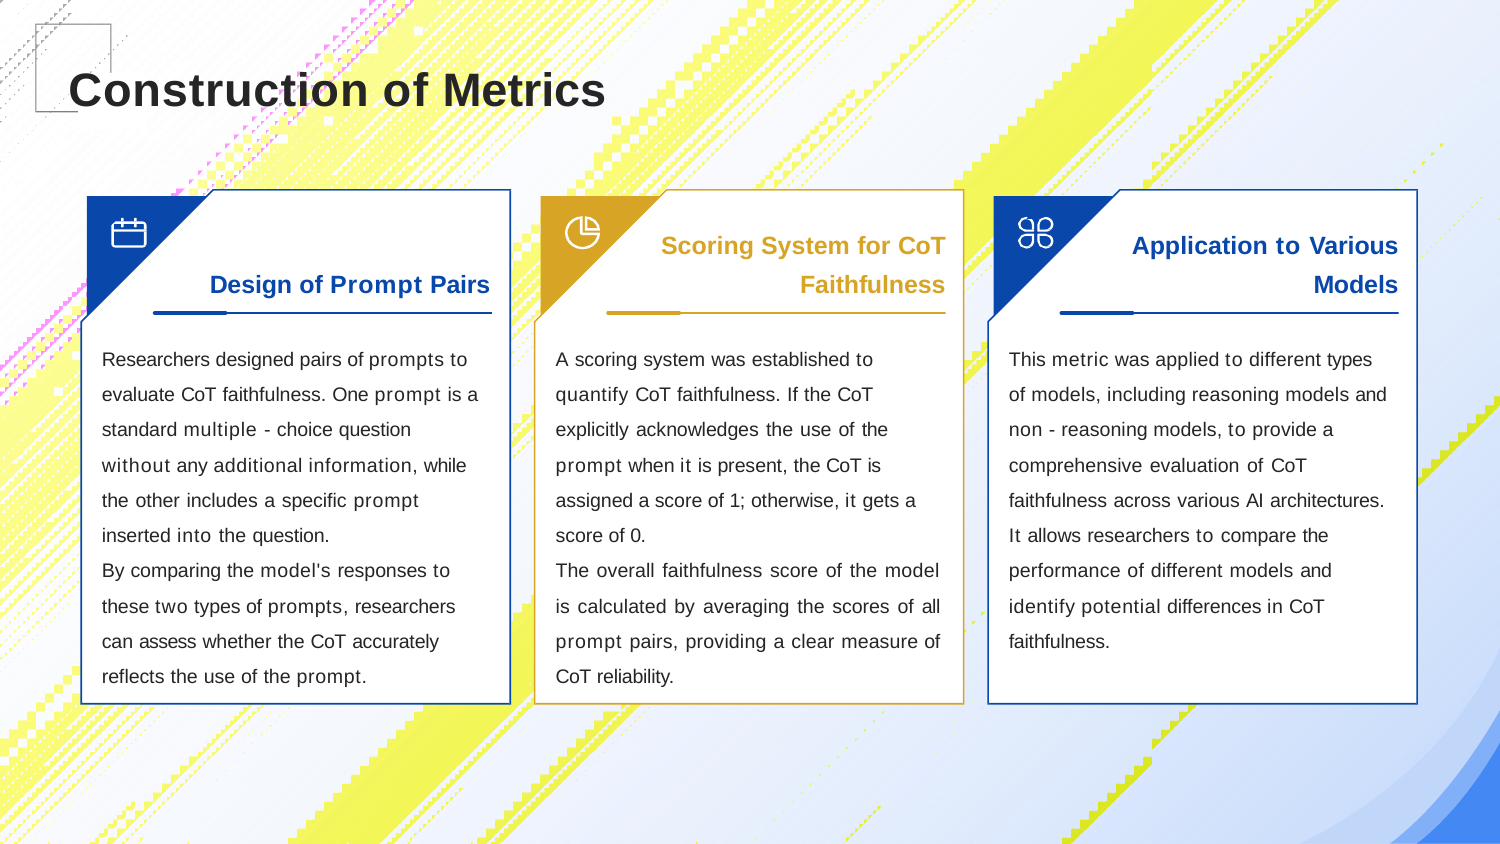

# Construction of Metrics

Scoring System for CoT
Faithfulness
Application to Various
Models
Design of Prompt Pairs

Researchers designed pairs of prompts to evaluate CoT faithfulness. One prompt is a standard multiple - choice question without any additional information, while the other includes a specific prompt inserted into the question.
By comparing the model's responses to these two types of prompts, researchers can assess whether the CoT accurately reflects the use of the prompt.
A scoring system was established to quantify CoT faithfulness. If the CoT explicitly acknowledges the use of the prompt when it is present, the CoT is assigned a score of 1; otherwise, it gets a score of 0.
The overall faithfulness score of the model is calculated by averaging the scores of all prompt pairs, providing a clear measure of CoT reliability.
This metric was applied to different types of models, including reasoning models and non - reasoning models, to provide a comprehensive evaluation of CoT faithfulness across various AI architectures. It allows researchers to compare the performance of different models and identify potential differences in CoT faithfulness.